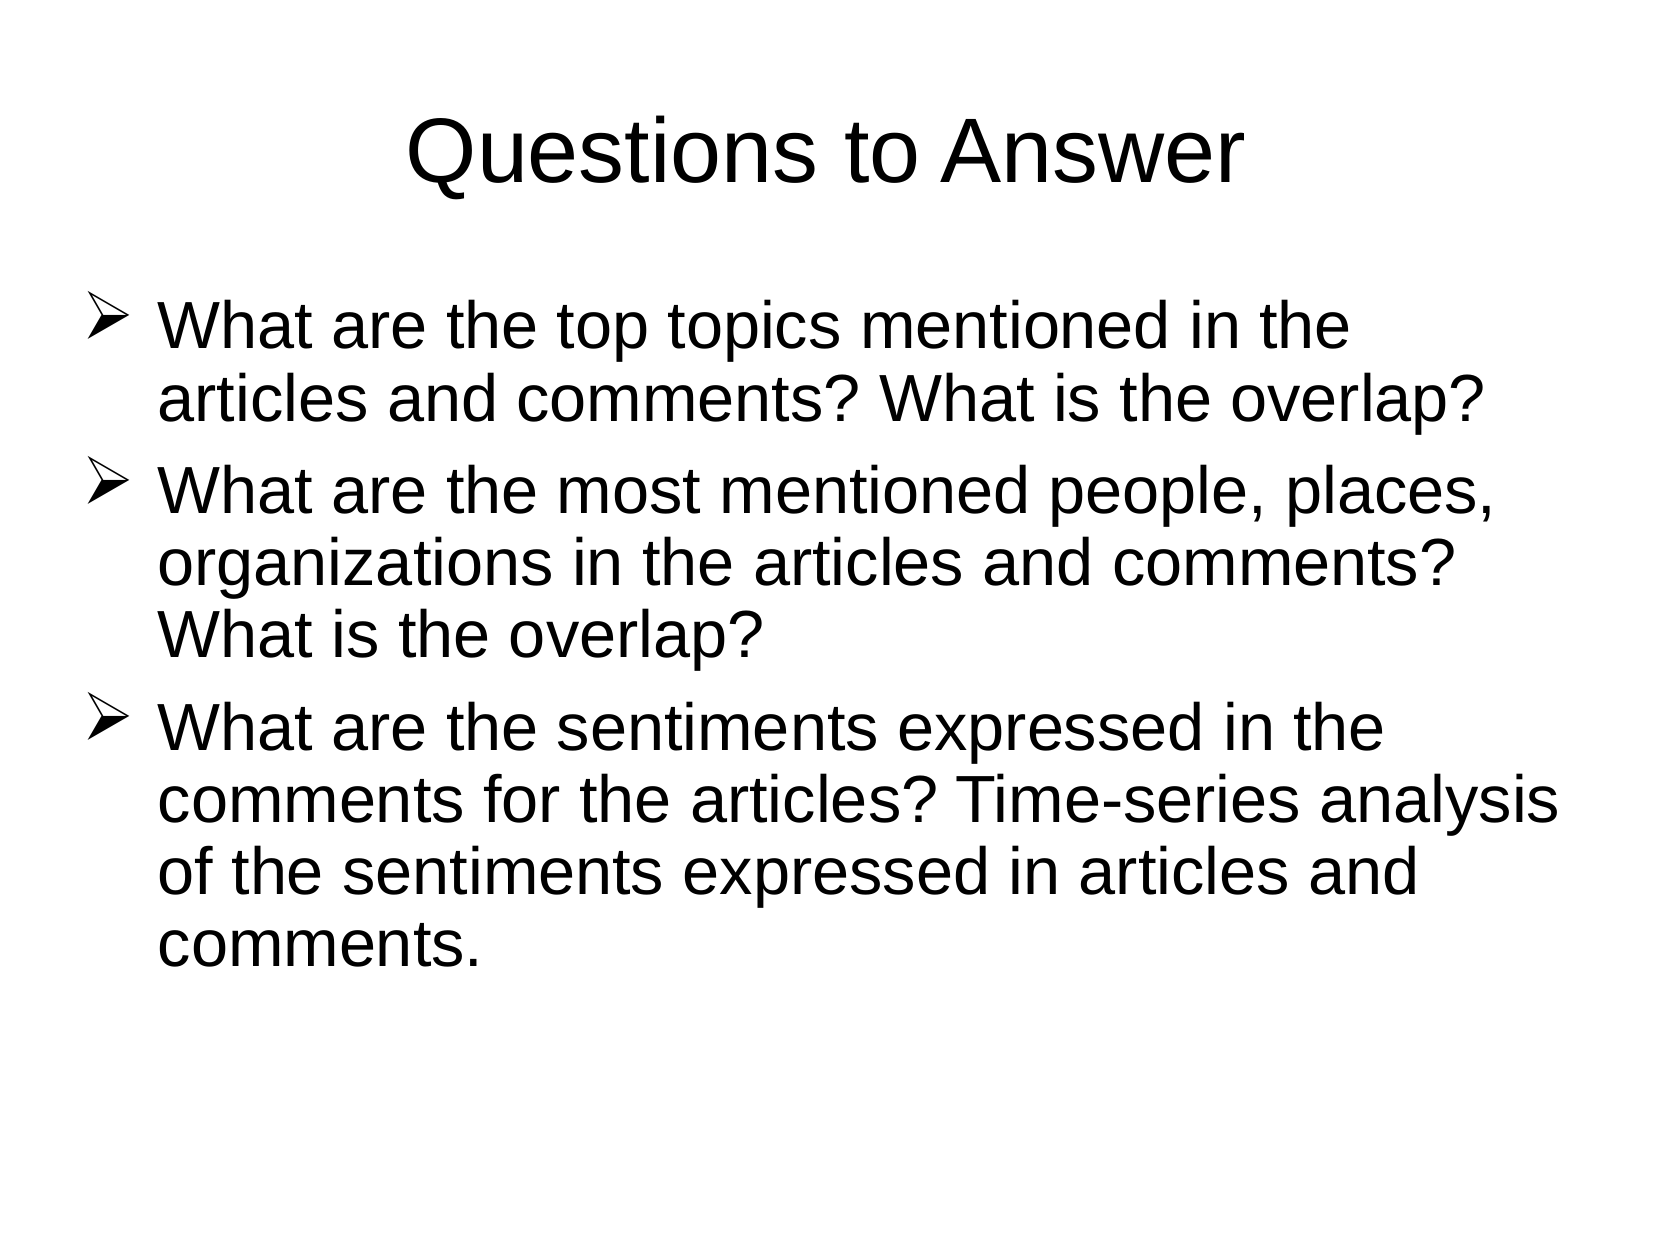

# Questions to Answer
What are the top topics mentioned in the articles and comments? What is the overlap?
What are the most mentioned people, places, organizations in the articles and comments? What is the overlap?
What are the sentiments expressed in the comments for the articles? Time-series analysis of the sentiments expressed in articles and comments.